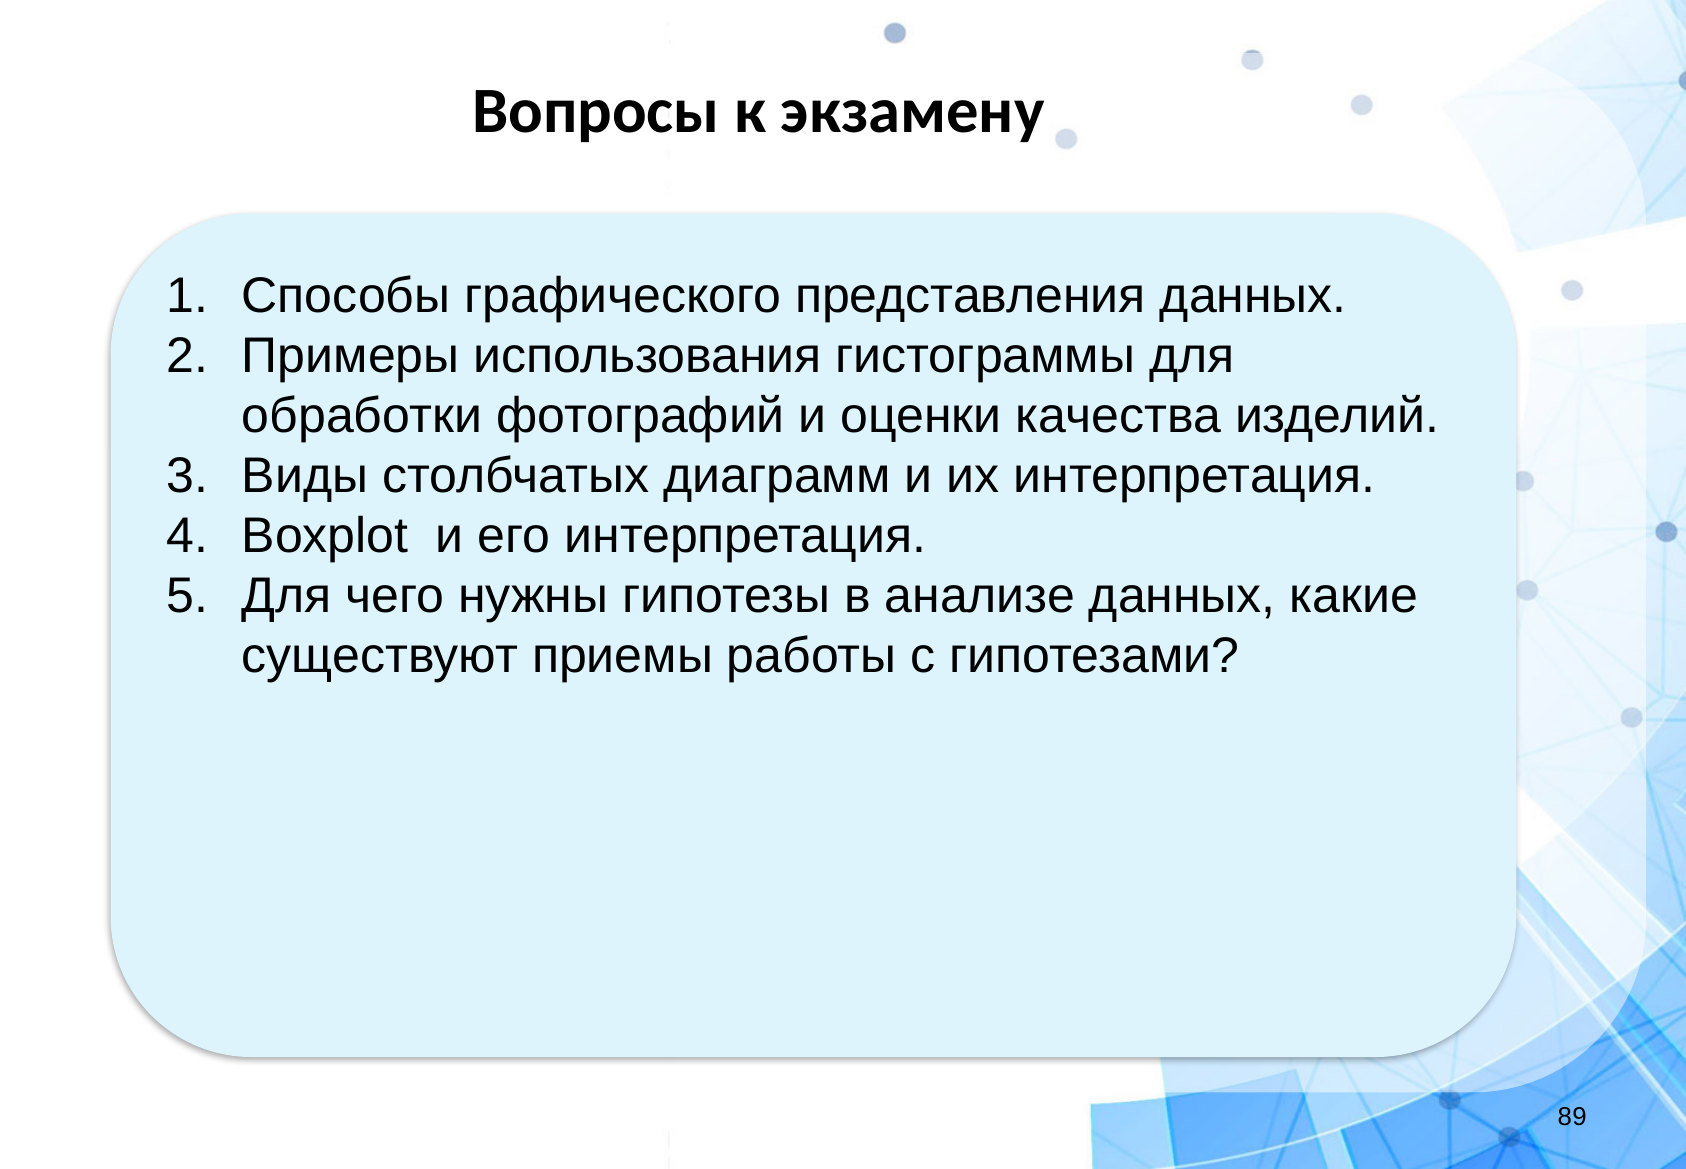

Обработка больших данных. Л4
Вопросы к экзамену

Способы графического представления данных.
Примеры использования гистограммы для обработки фотографий и оценки качества изделий.
Виды столбчатых диаграмм и их интерпретация.
Boxplot  и его интерпретация.
Для чего нужны гипотезы в анализе данных, какие существуют приемы работы с гипотезами?

89